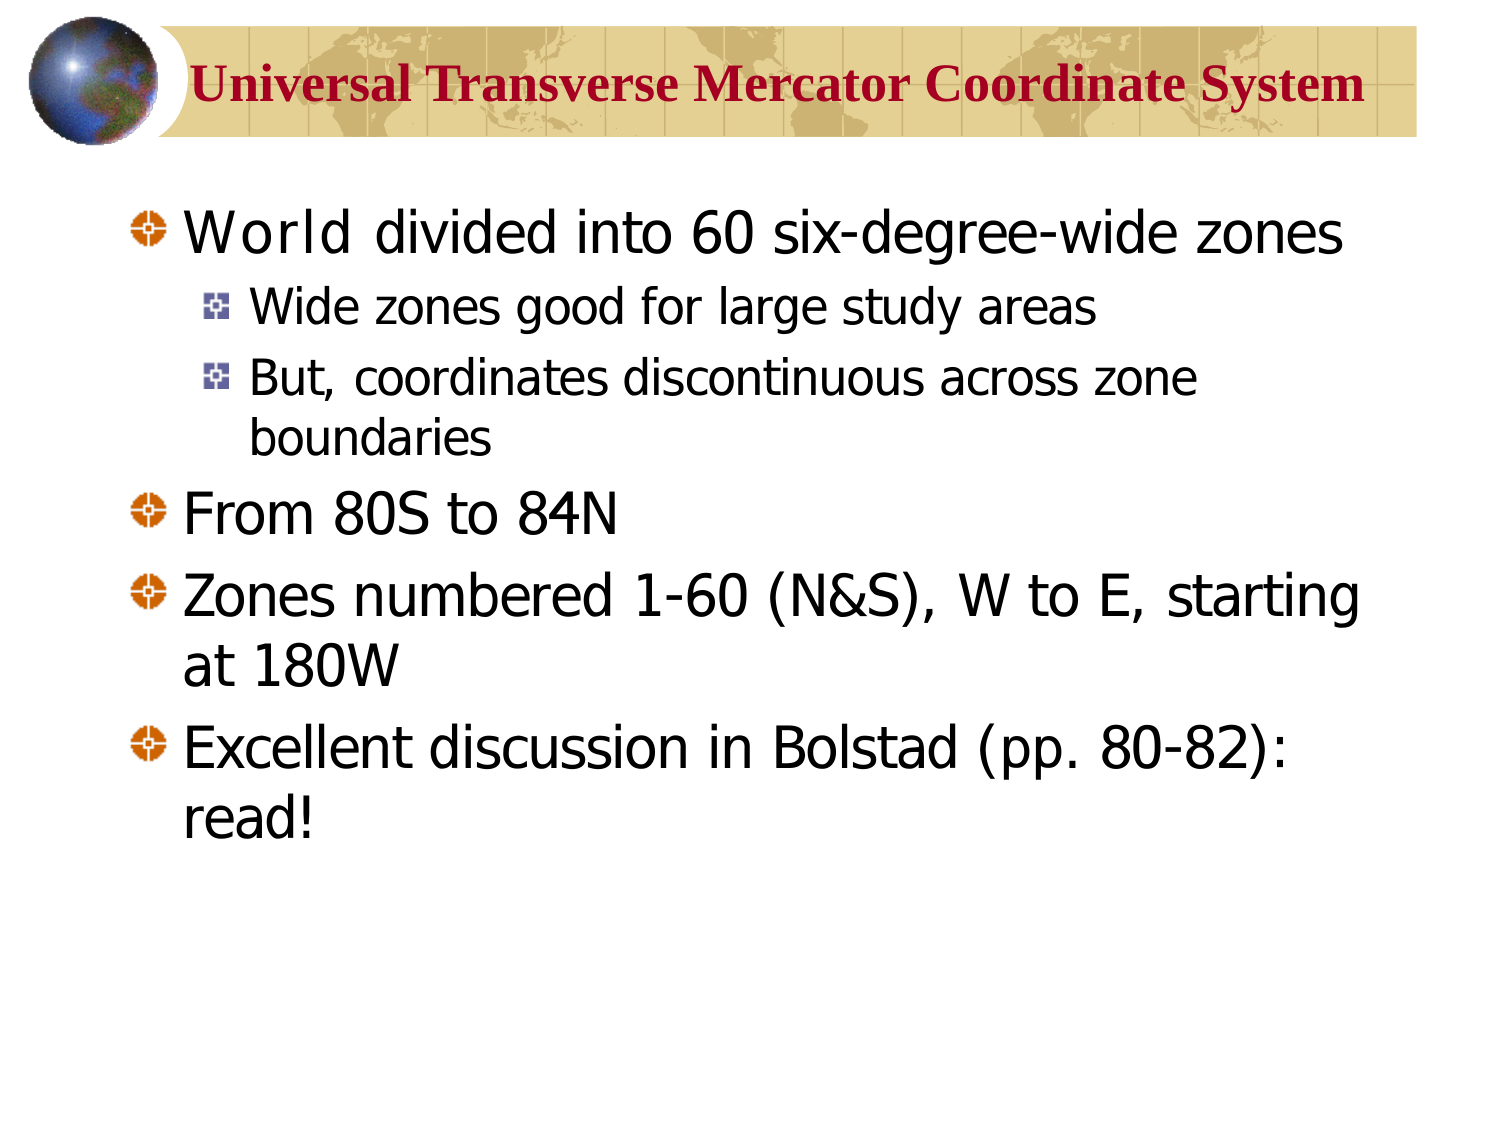

# Universal Transverse Mercator Coordinate System
World divided into 60 six-degree-wide zones
Wide zones good for large study areas
But, coordinates discontinuous across zone boundaries
From 80S to 84N
Zones numbered 1-60 (N&S), W to E, starting at 180W
Excellent discussion in Bolstad (pp. 80-82): read!